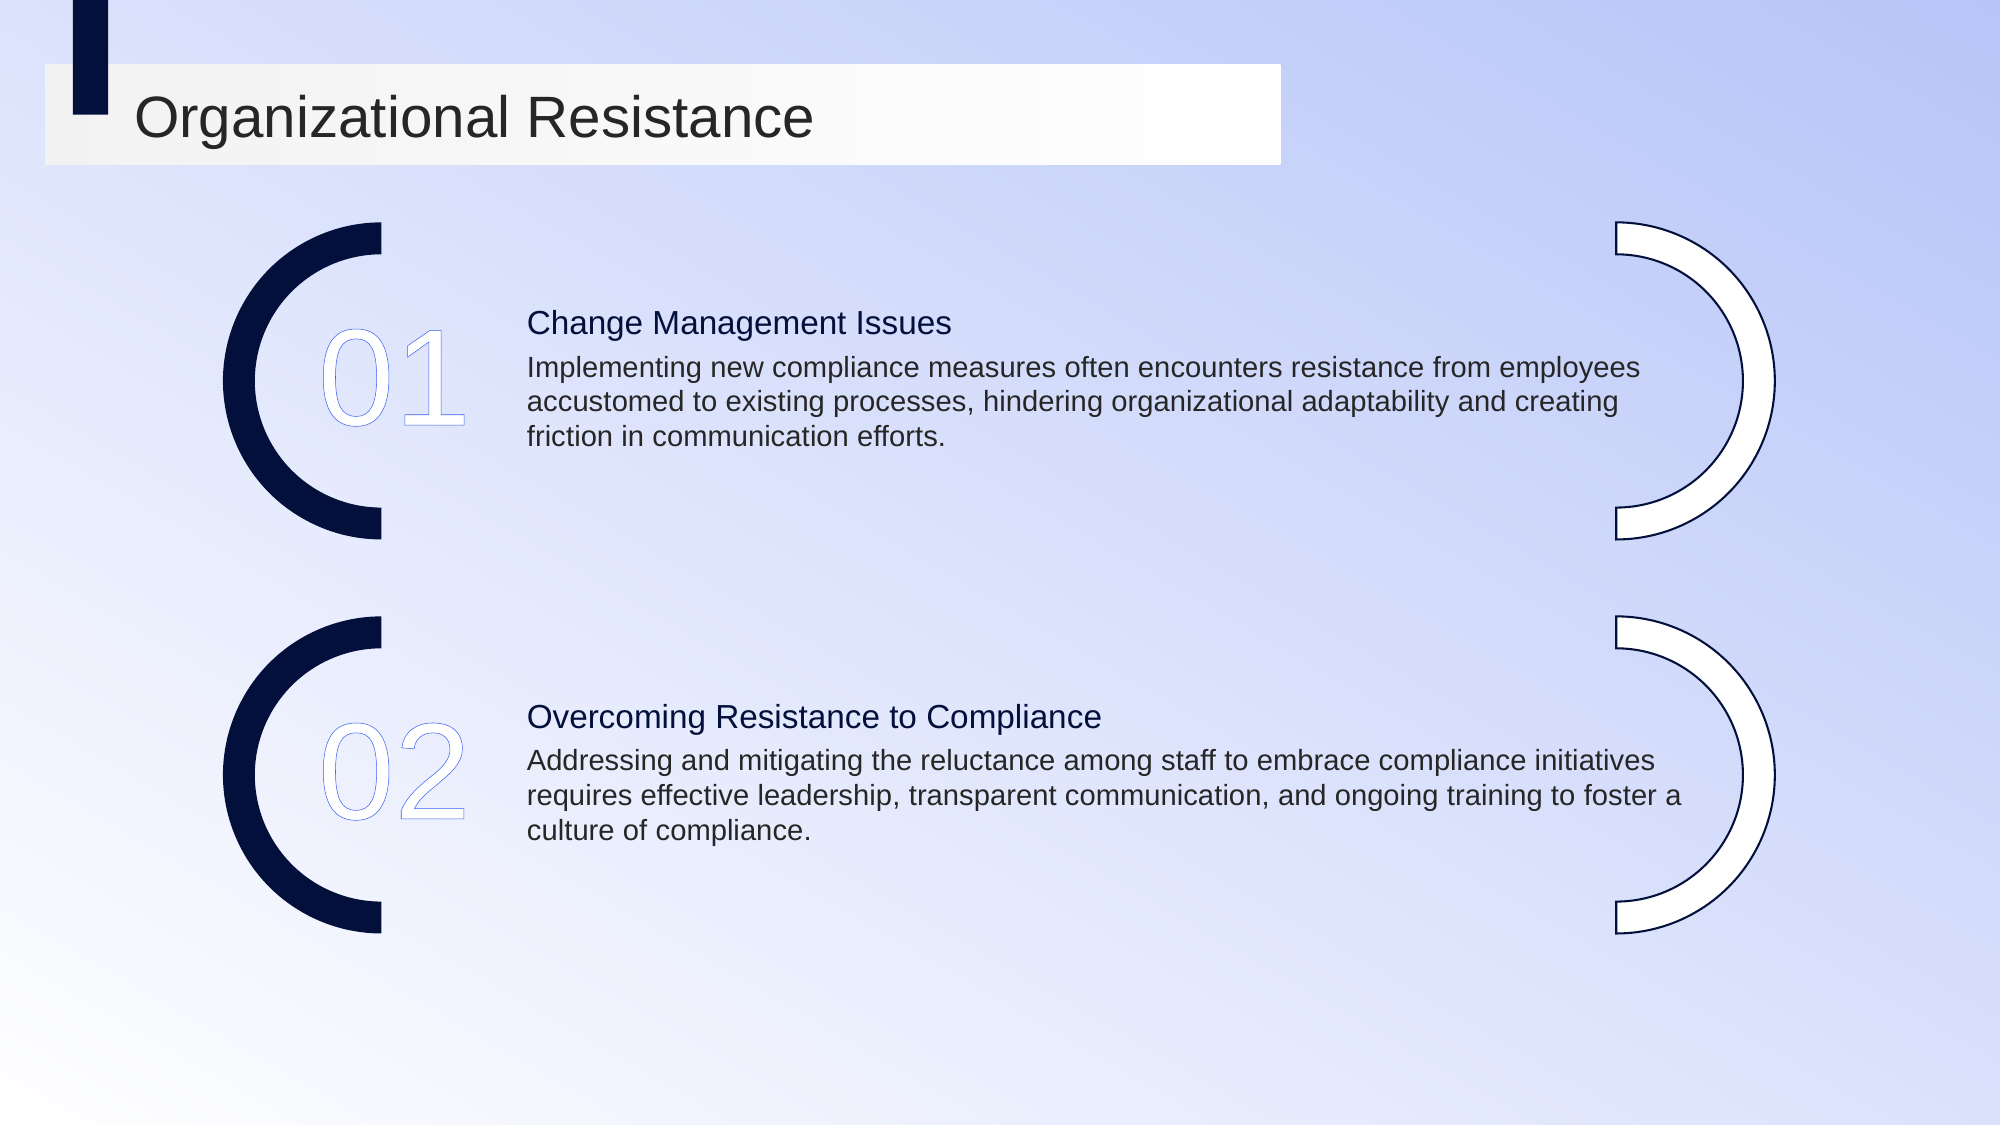

Organizational Resistance

Change Management Issues
01
Implementing new compliance measures often encounters resistance from employees accustomed to existing processes, hindering organizational adaptability and creating friction in communication efforts.

Overcoming Resistance to Compliance
02
Addressing and mitigating the reluctance among staff to embrace compliance initiatives requires effective leadership, transparent communication, and ongoing training to foster a culture of compliance.